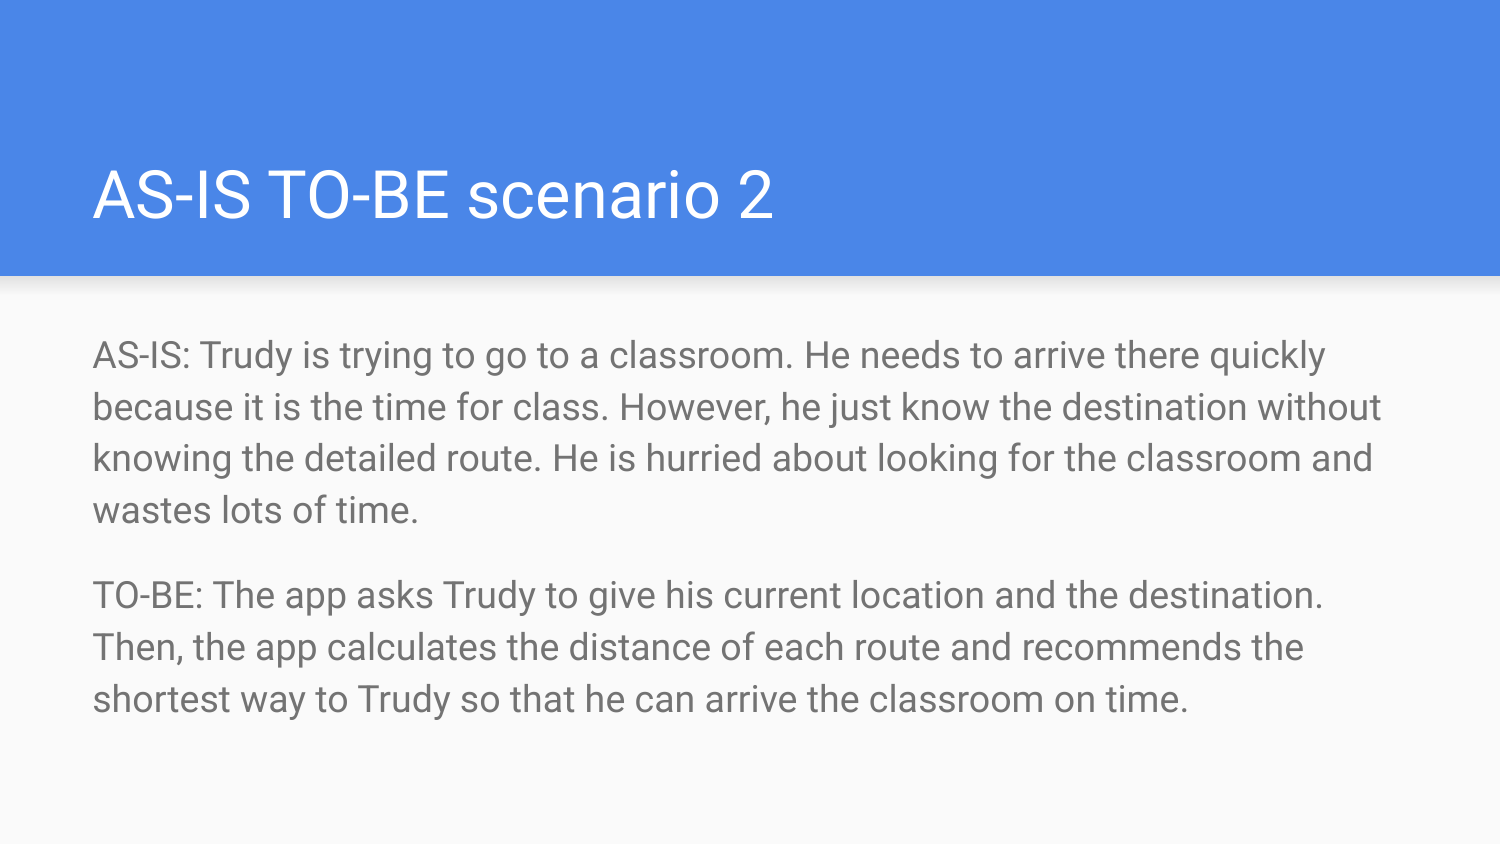

# AS-IS TO-BE scenario 2
AS-IS: Trudy is trying to go to a classroom. He needs to arrive there quickly because it is the time for class. However, he just know the destination without knowing the detailed route. He is hurried about looking for the classroom and wastes lots of time.
TO-BE: The app asks Trudy to give his current location and the destination. Then, the app calculates the distance of each route and recommends the shortest way to Trudy so that he can arrive the classroom on time.